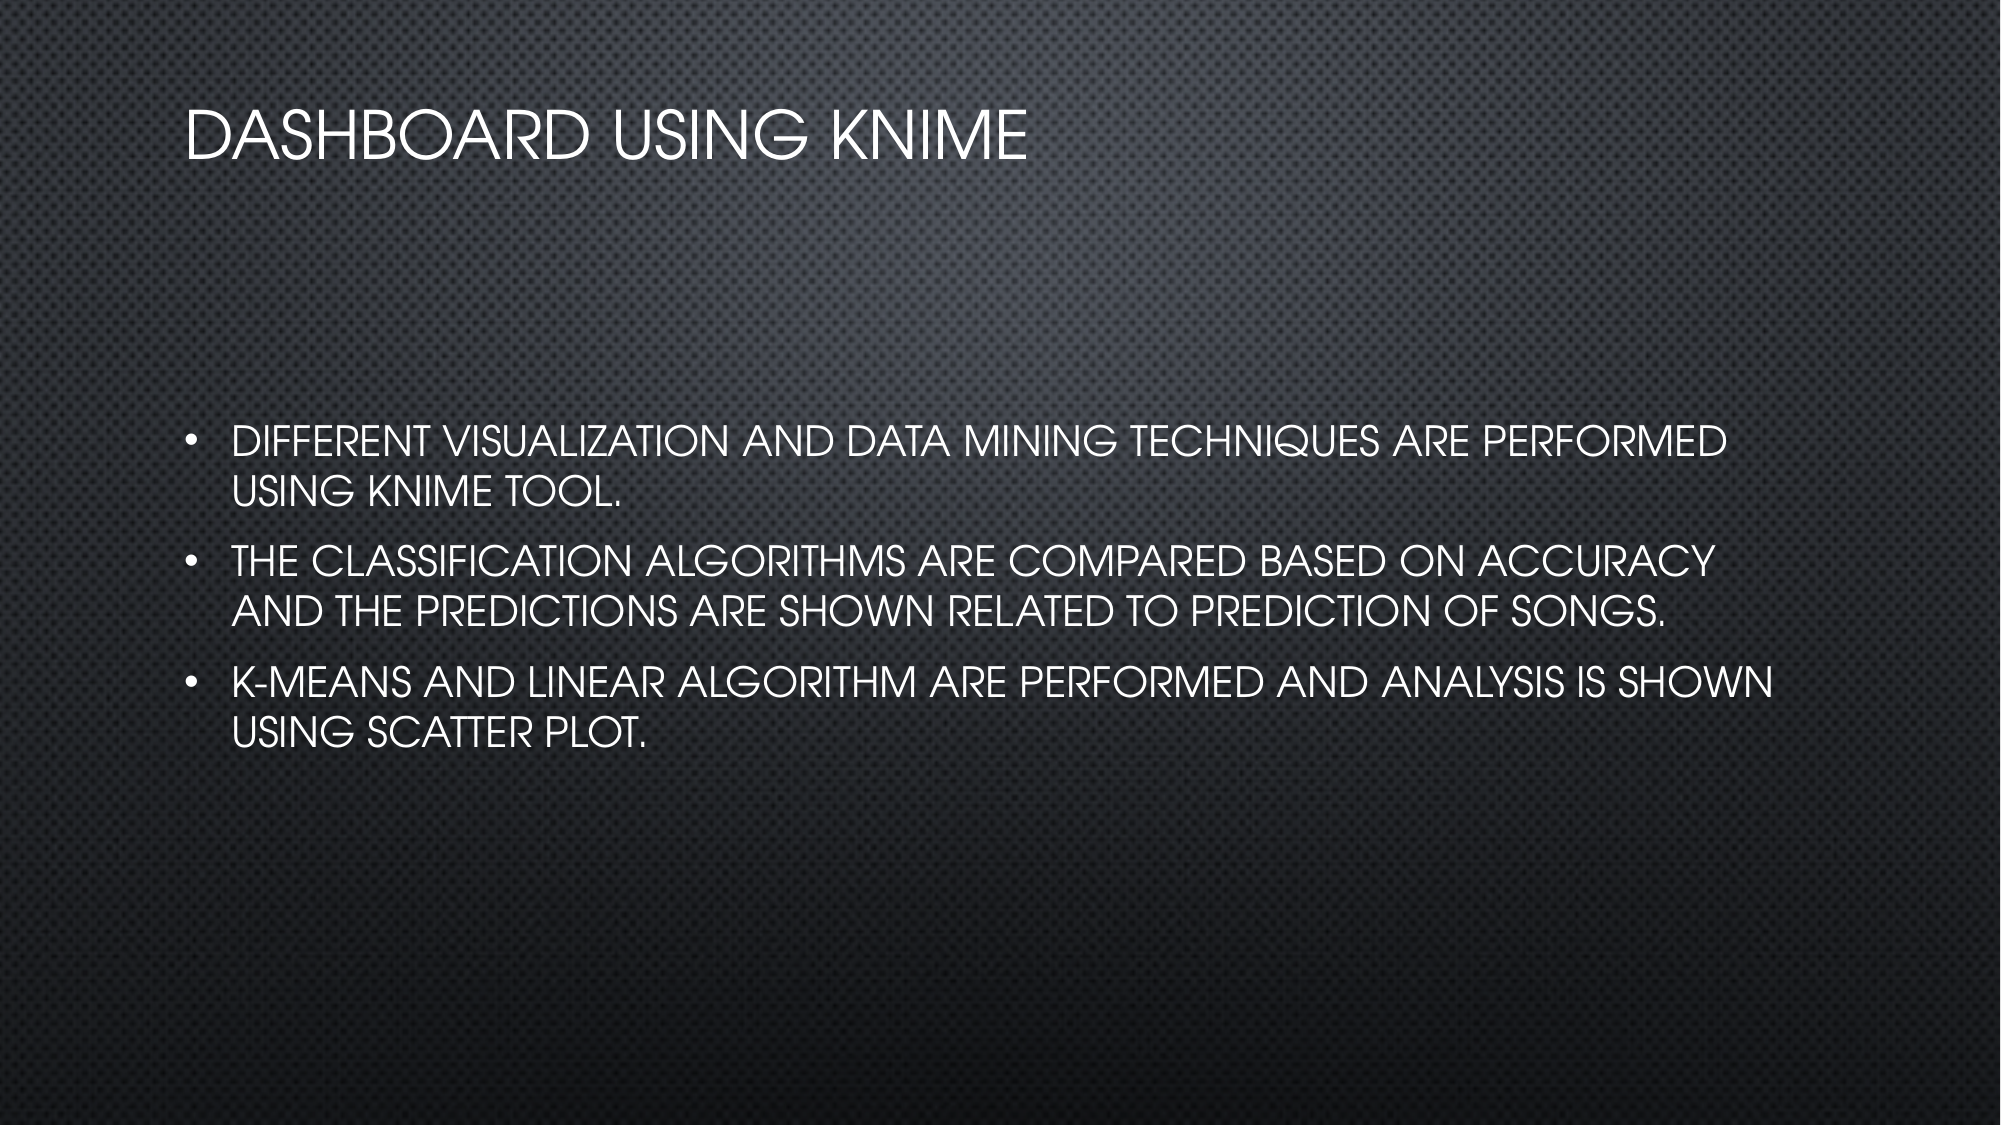

# Dashboard using Knime
Different visualization and data mining techniques are performed using Knime tool.
The classification algorithms are compared based on accuracy and the predictions are shown related to prediction of songs.
K-Means and linear Algorithm are performed and analysis is shown using scatter plot.